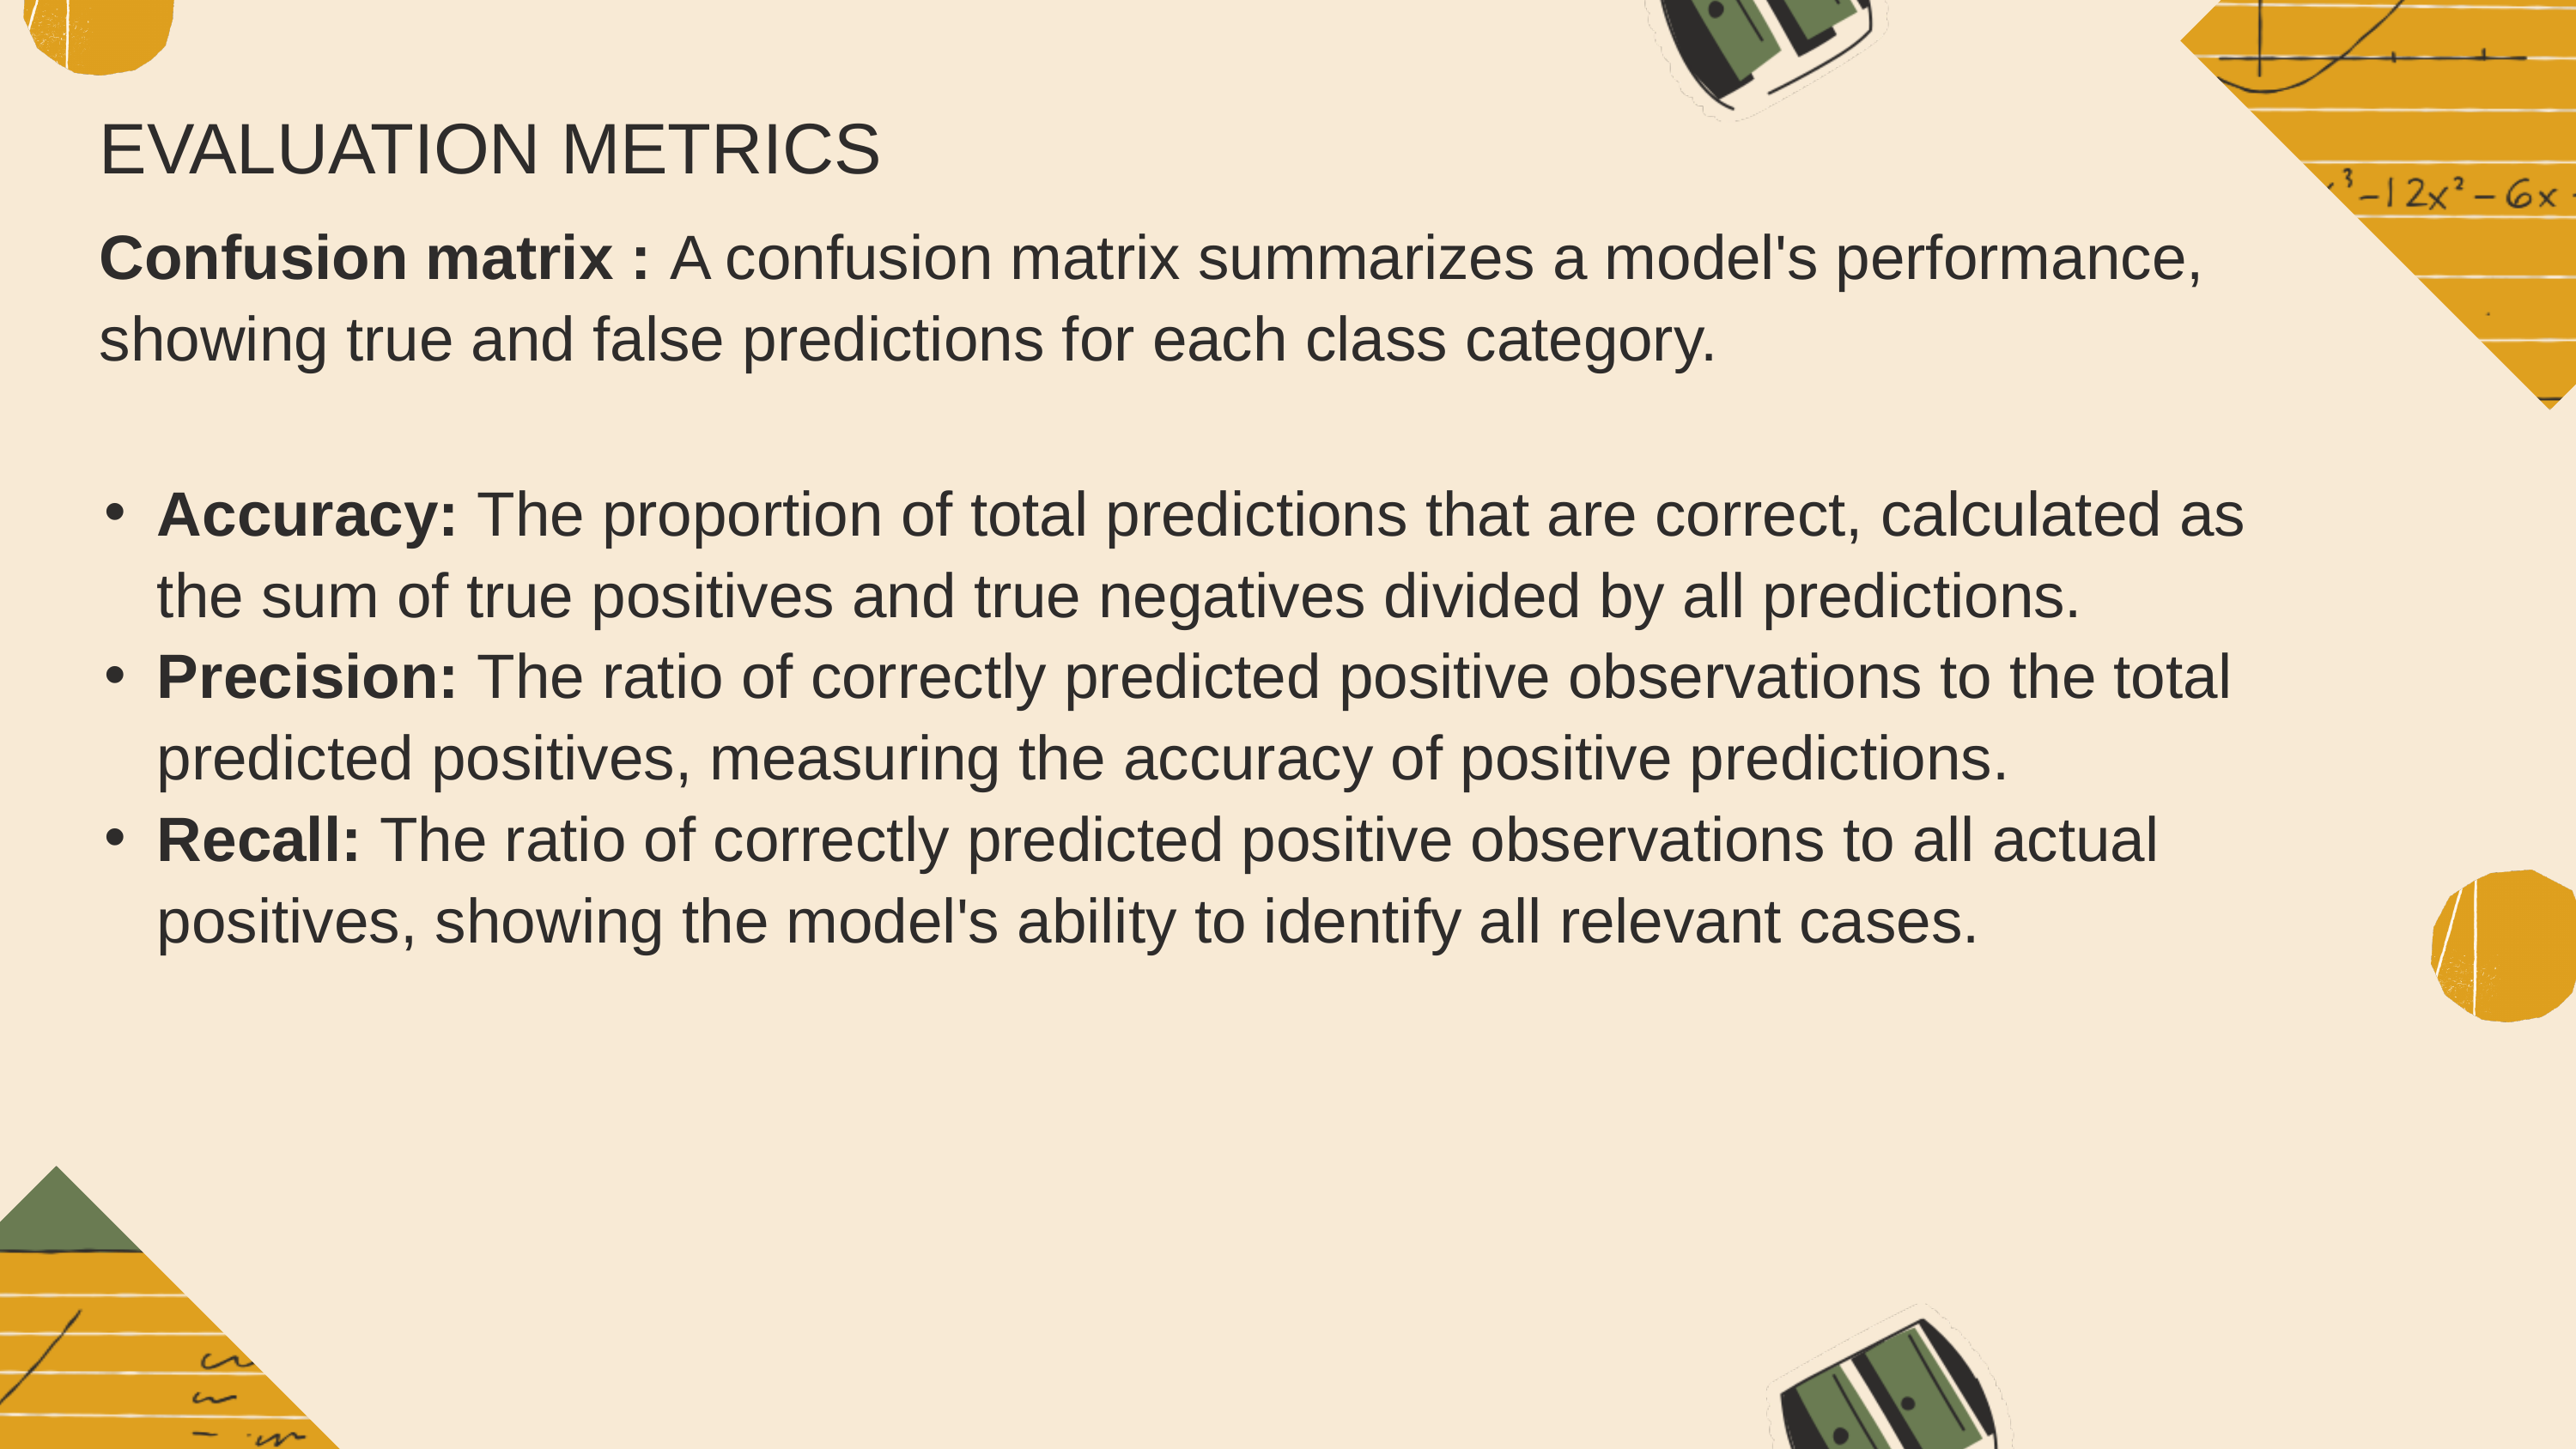

EVALUATION METRICS
Confusion matrix : A confusion matrix summarizes a model's performance, showing true and false predictions for each class category.

Accuracy: The proportion of total predictions that are correct, calculated as the sum of true positives and true negatives divided by all predictions.
Precision: The ratio of correctly predicted positive observations to the total predicted positives, measuring the accuracy of positive predictions.
Recall: The ratio of correctly predicted positive observations to all actual positives, showing the model's ability to identify all relevant cases.